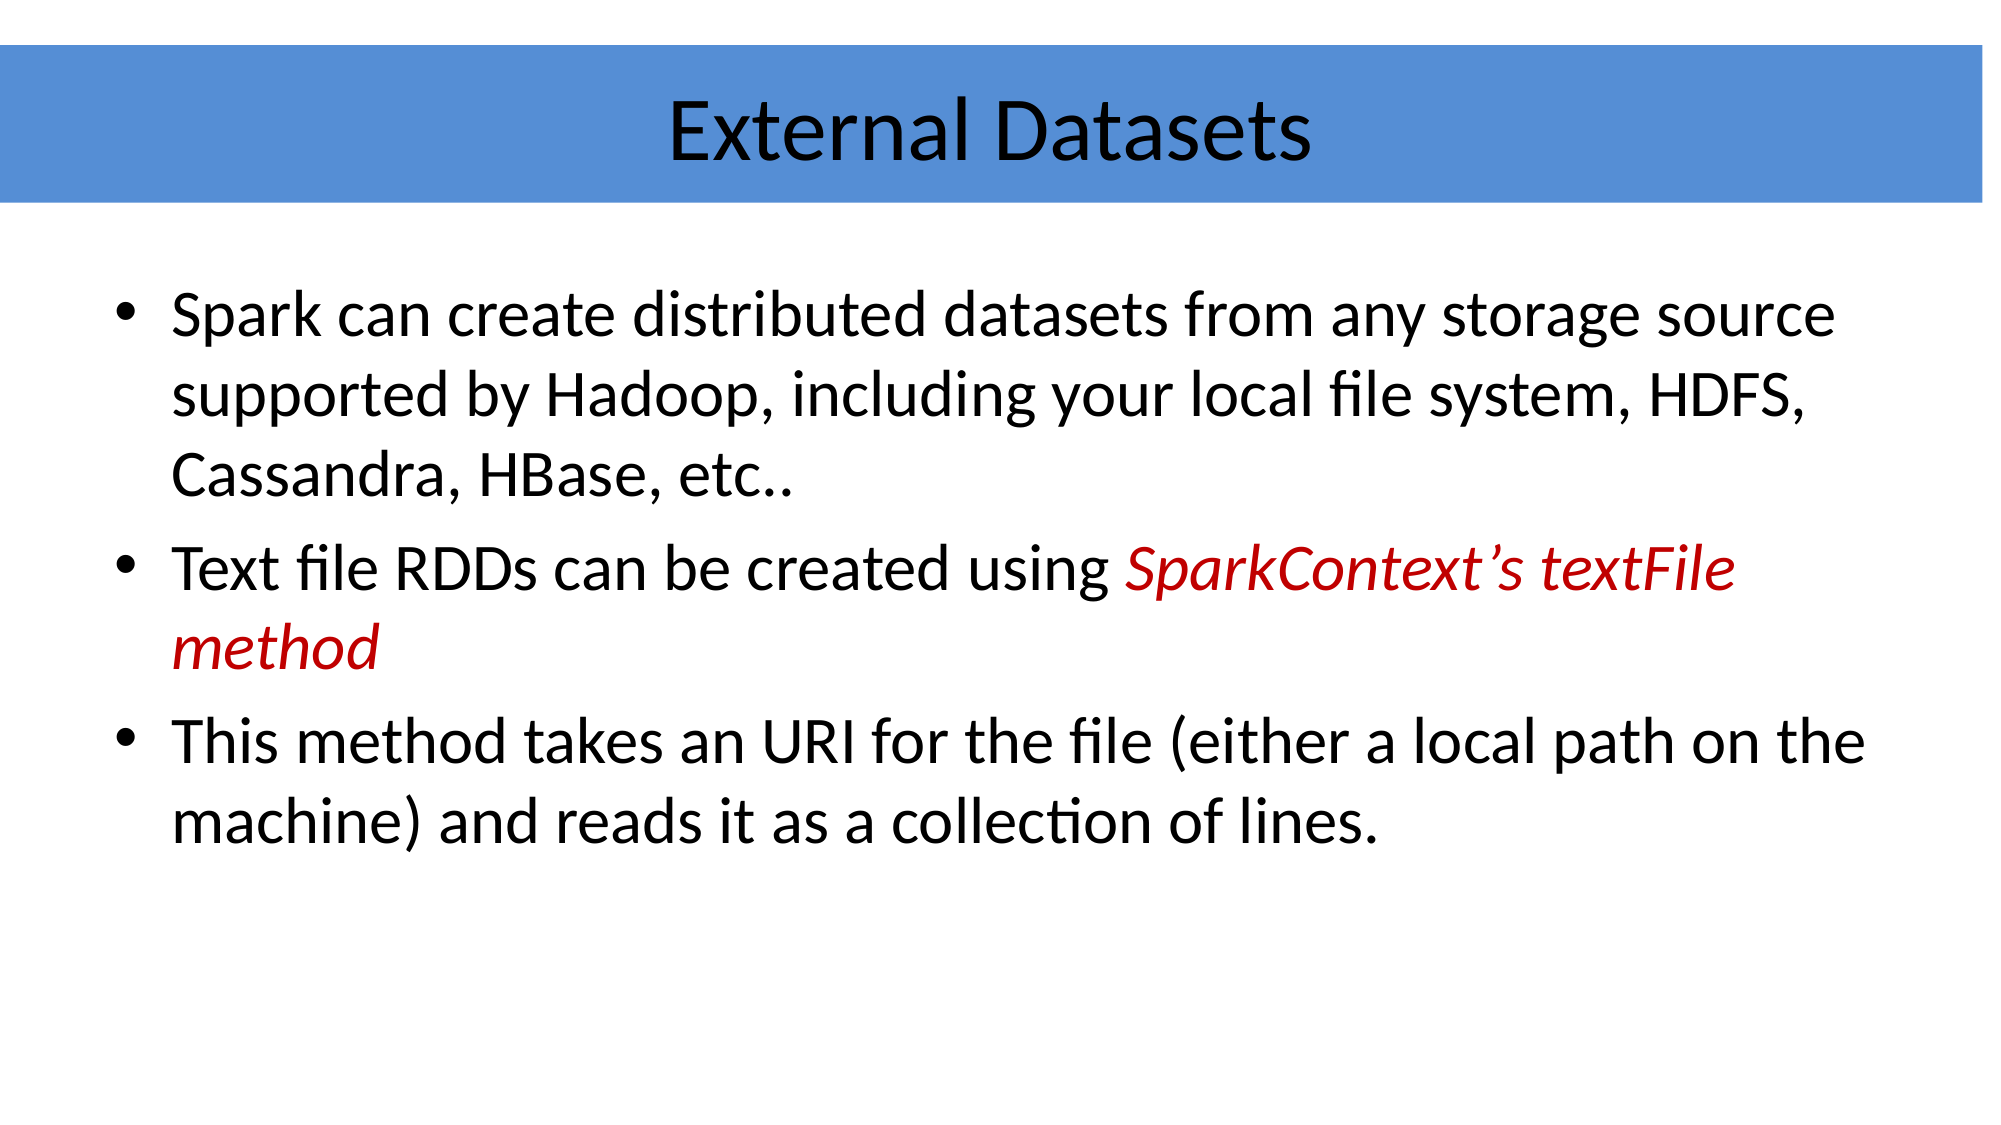

# External Datasets
Spark can create distributed datasets from any storage source supported by Hadoop, including your local file system, HDFS, Cassandra, HBase, etc..
Text file RDDs can be created using SparkContext’s textFile method
This method takes an URI for the file (either a local path on the machine) and reads it as a collection of lines.